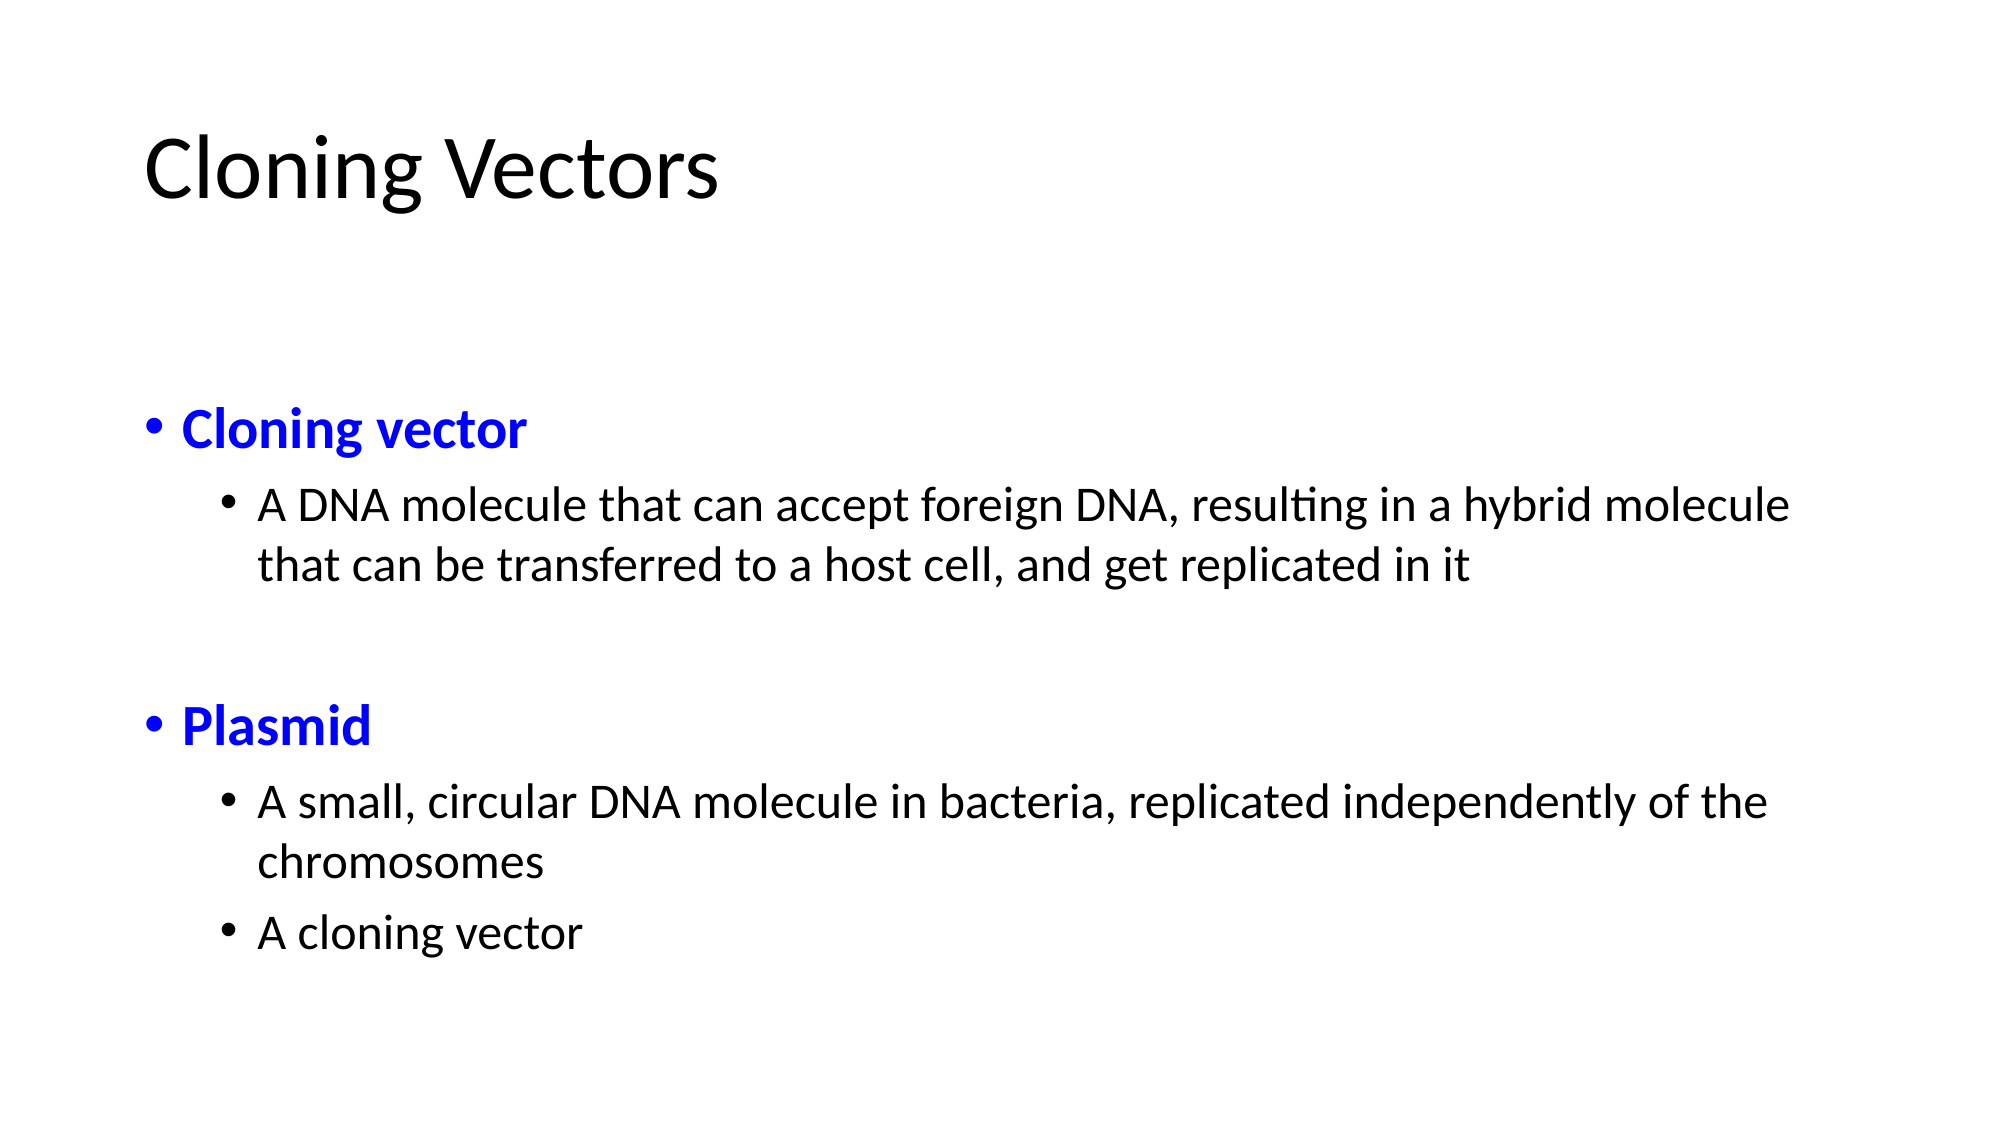

Cloning Vectors

Cloning vector
A DNA molecule that can accept foreign DNA, resulting in a hybrid molecule that can be transferred to a host cell, and get replicated in it

Plasmid
A small, circular DNA molecule in bacteria, replicated independently of the chromosomes
A cloning vector